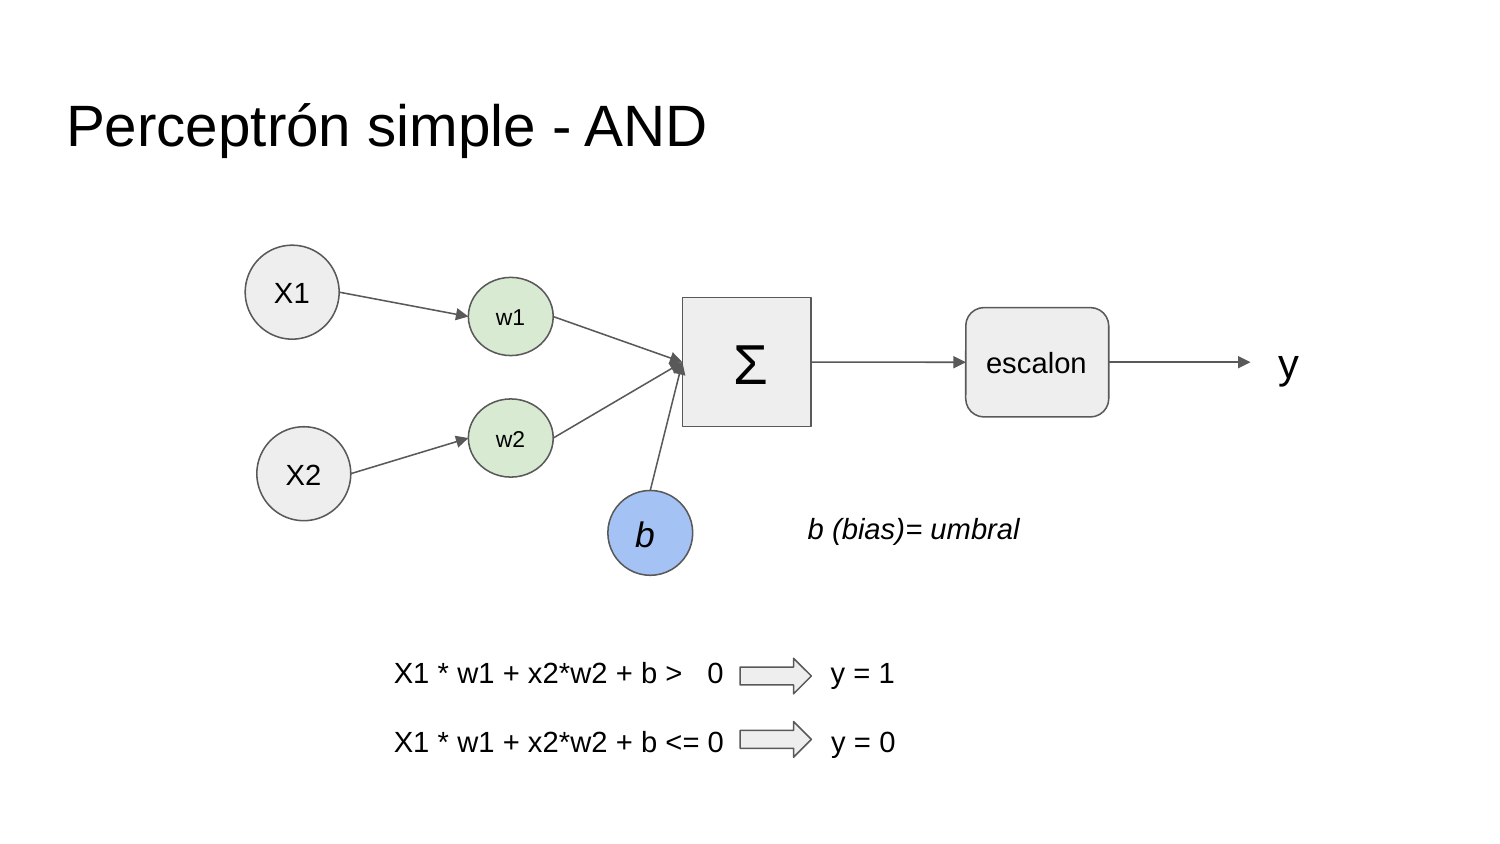

# Perceptrón simple - AND
X1
w1

escalon
Σ
y
w2
X2
b
b (bias)= umbral
X1 * w1 + x2*w2 + b >   0             y = 1
X1 * w1 + x2*w2 + b <= 0             y = 0